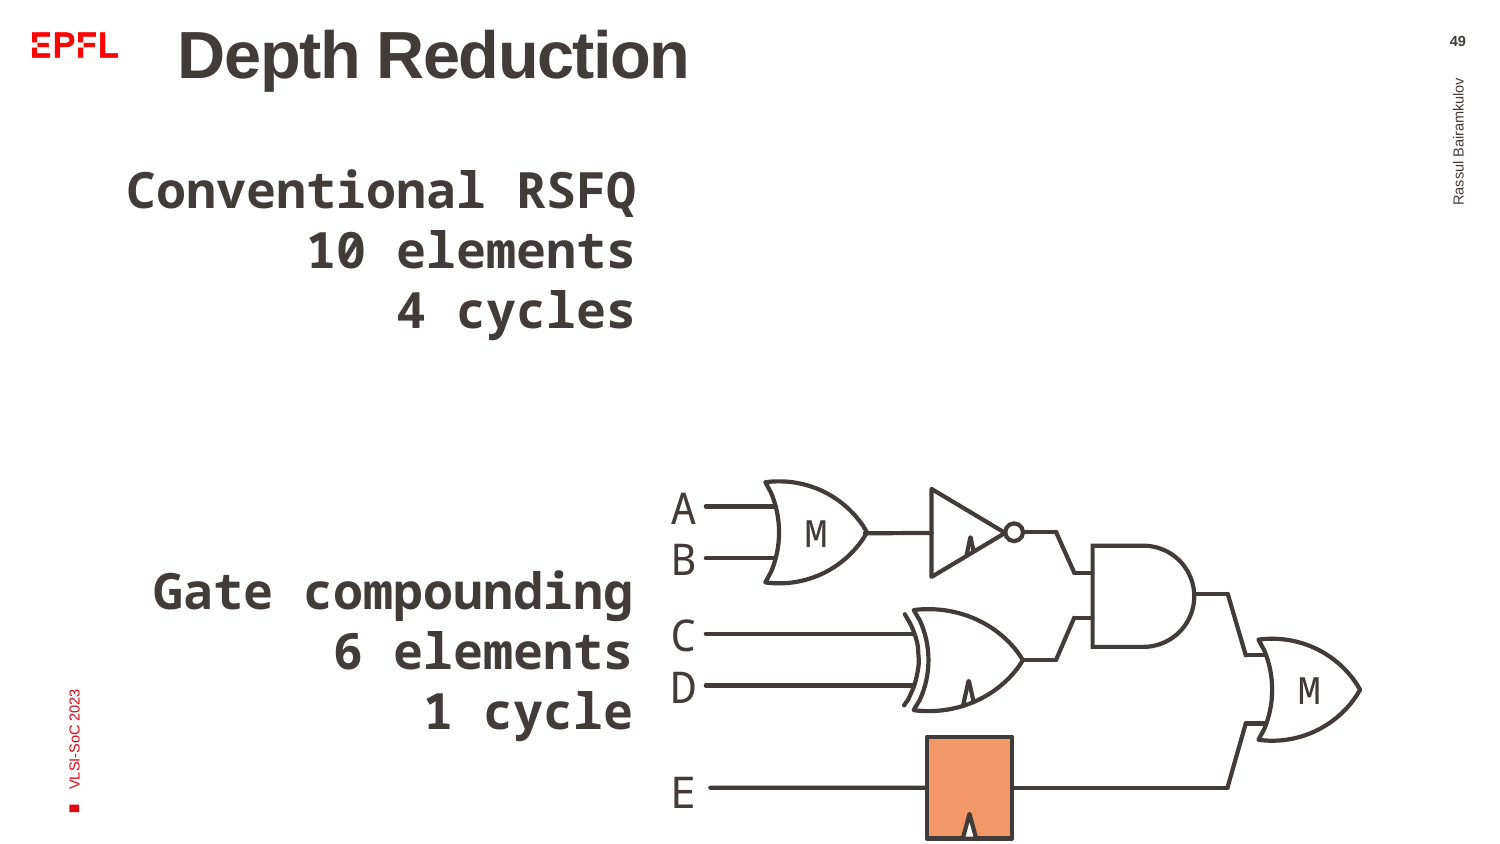

# Depth Reduction
49

A

B

C

D

E
Conventional RSFQ
10 elements
4 cycles
Rassul Bairamkulov
VLSI-SoC 2023
A
M

B

C

M
D

E
Gate compounding
6 elements
1 cycle